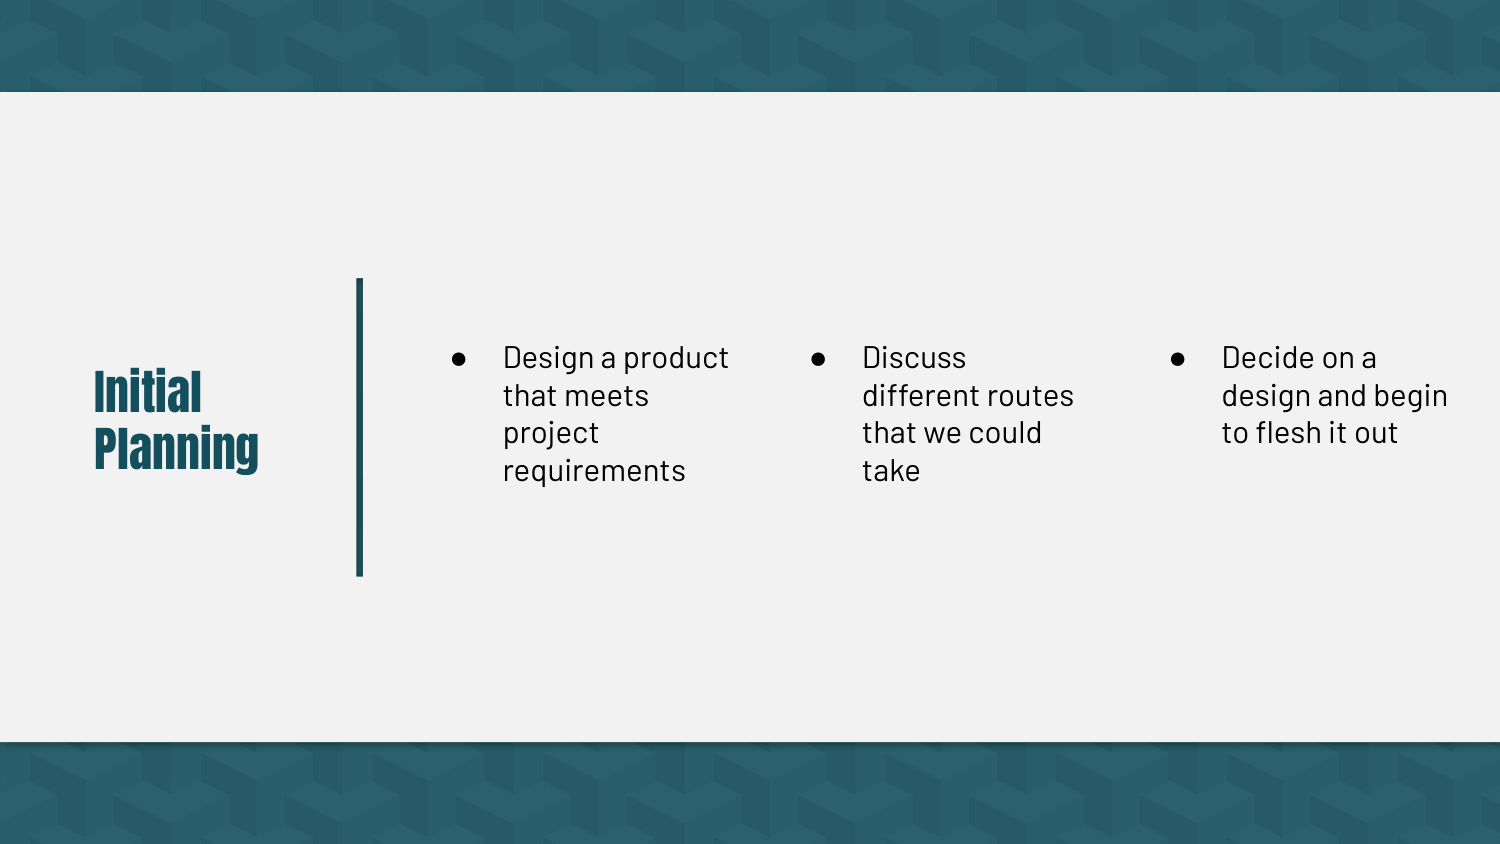

# Initial Planning
Design a product that meets project requirements
Decide on a design and begin to flesh it out
Discuss different routes that we could take